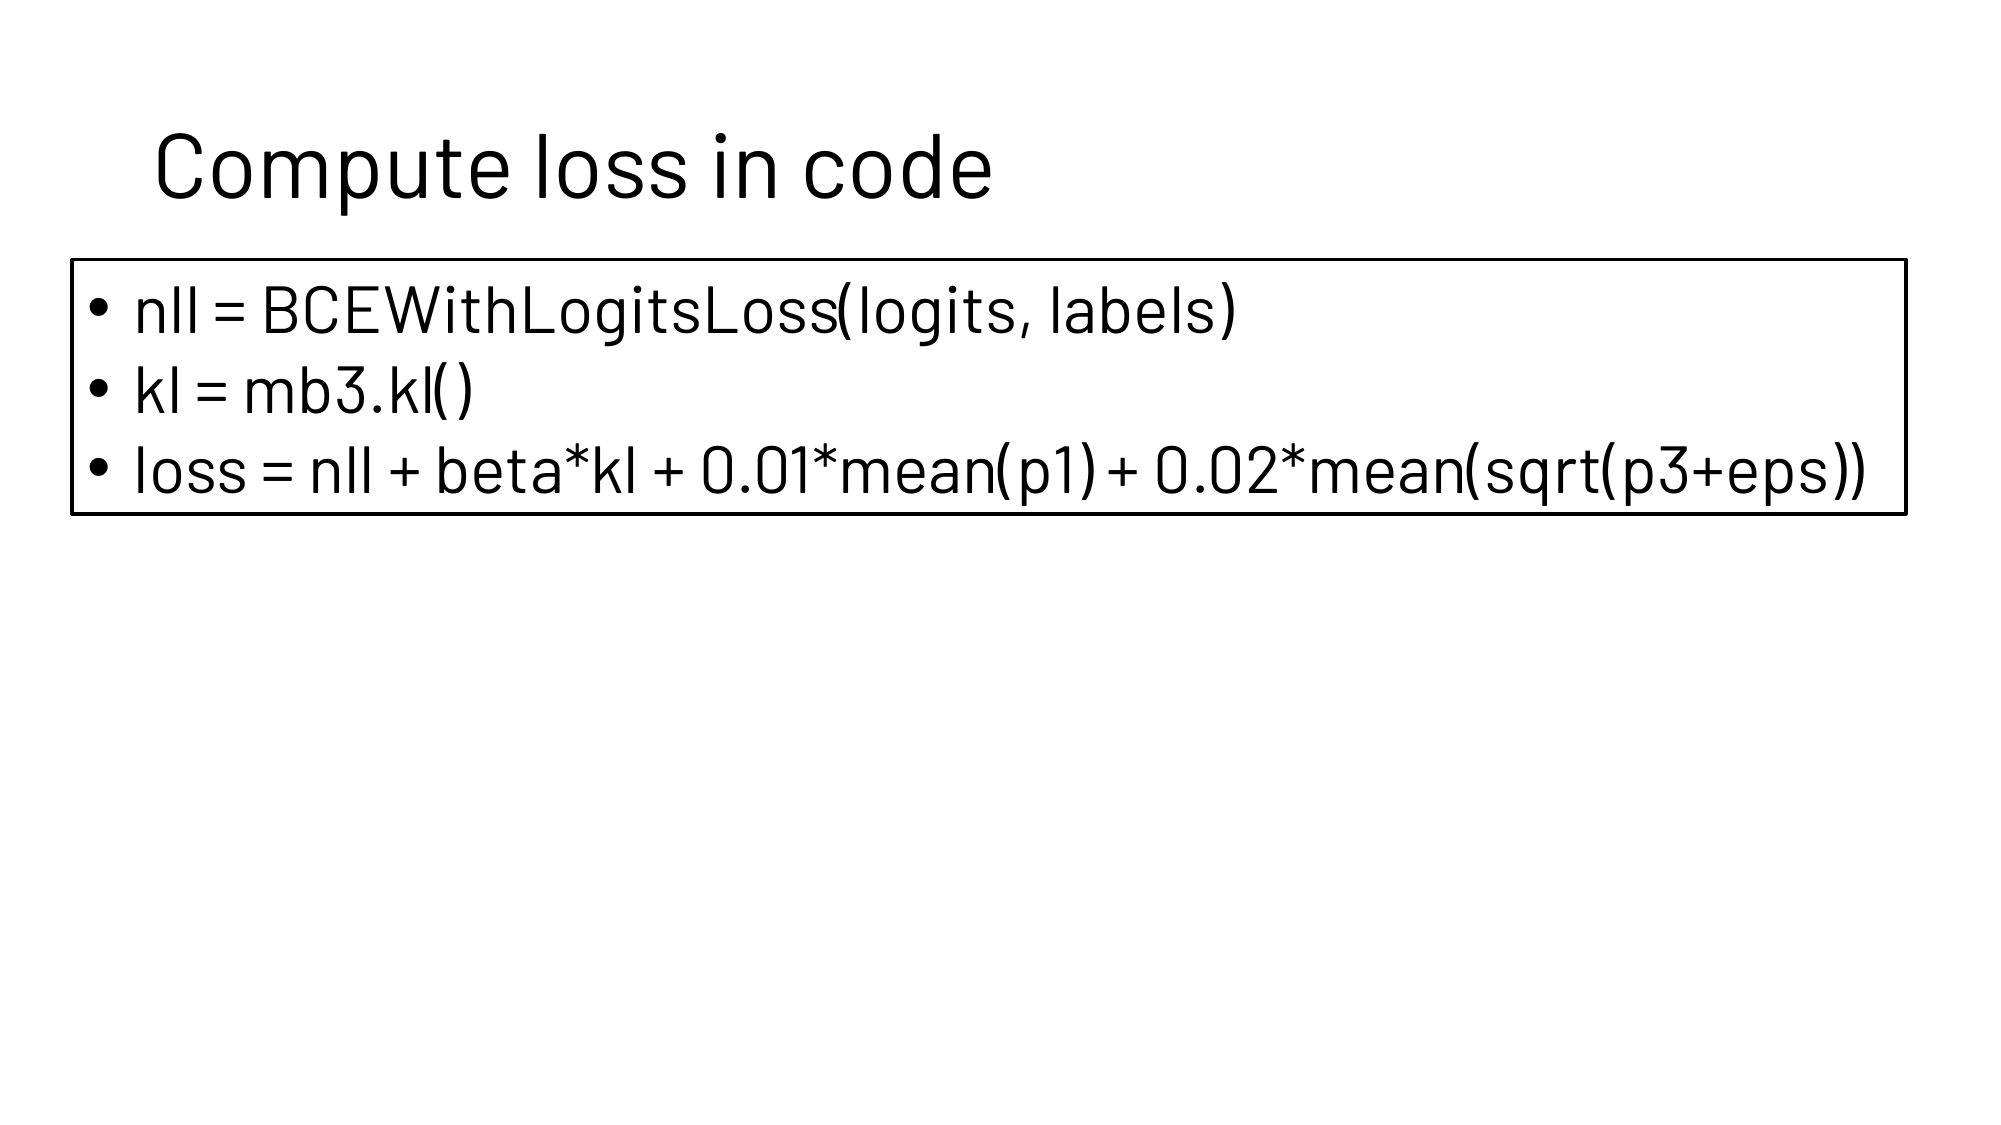

# Compute loss in code
nll = BCEWithLogitsLoss(logits, labels)
kl = mb3.kl()
loss = nll + beta*kl + 0.01*mean(p1) + 0.02*mean(sqrt(p3+eps))